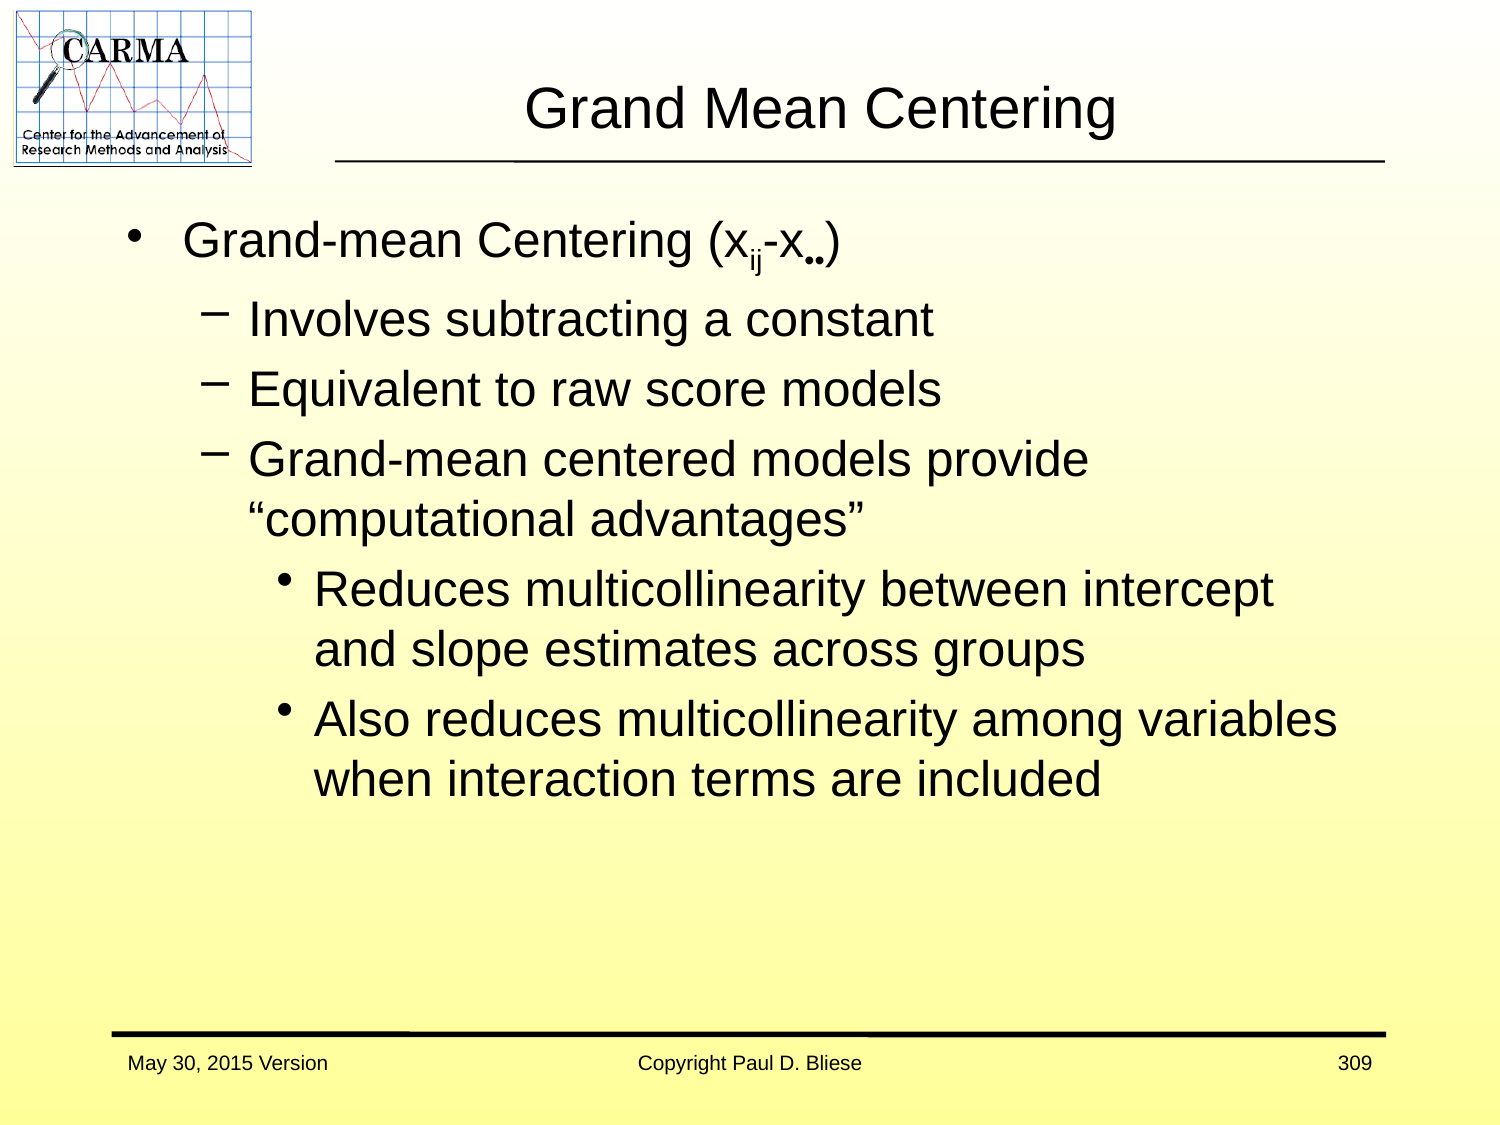

# Grand Mean Centering
Grand-mean Centering (xij-x••)
Involves subtracting a constant
Equivalent to raw score models
Grand-mean centered models provide “computational advantages”
Reduces multicollinearity between intercept and slope estimates across groups
Also reduces multicollinearity among variables when interaction terms are included
May 30, 2015 Version
Copyright Paul D. Bliese
309